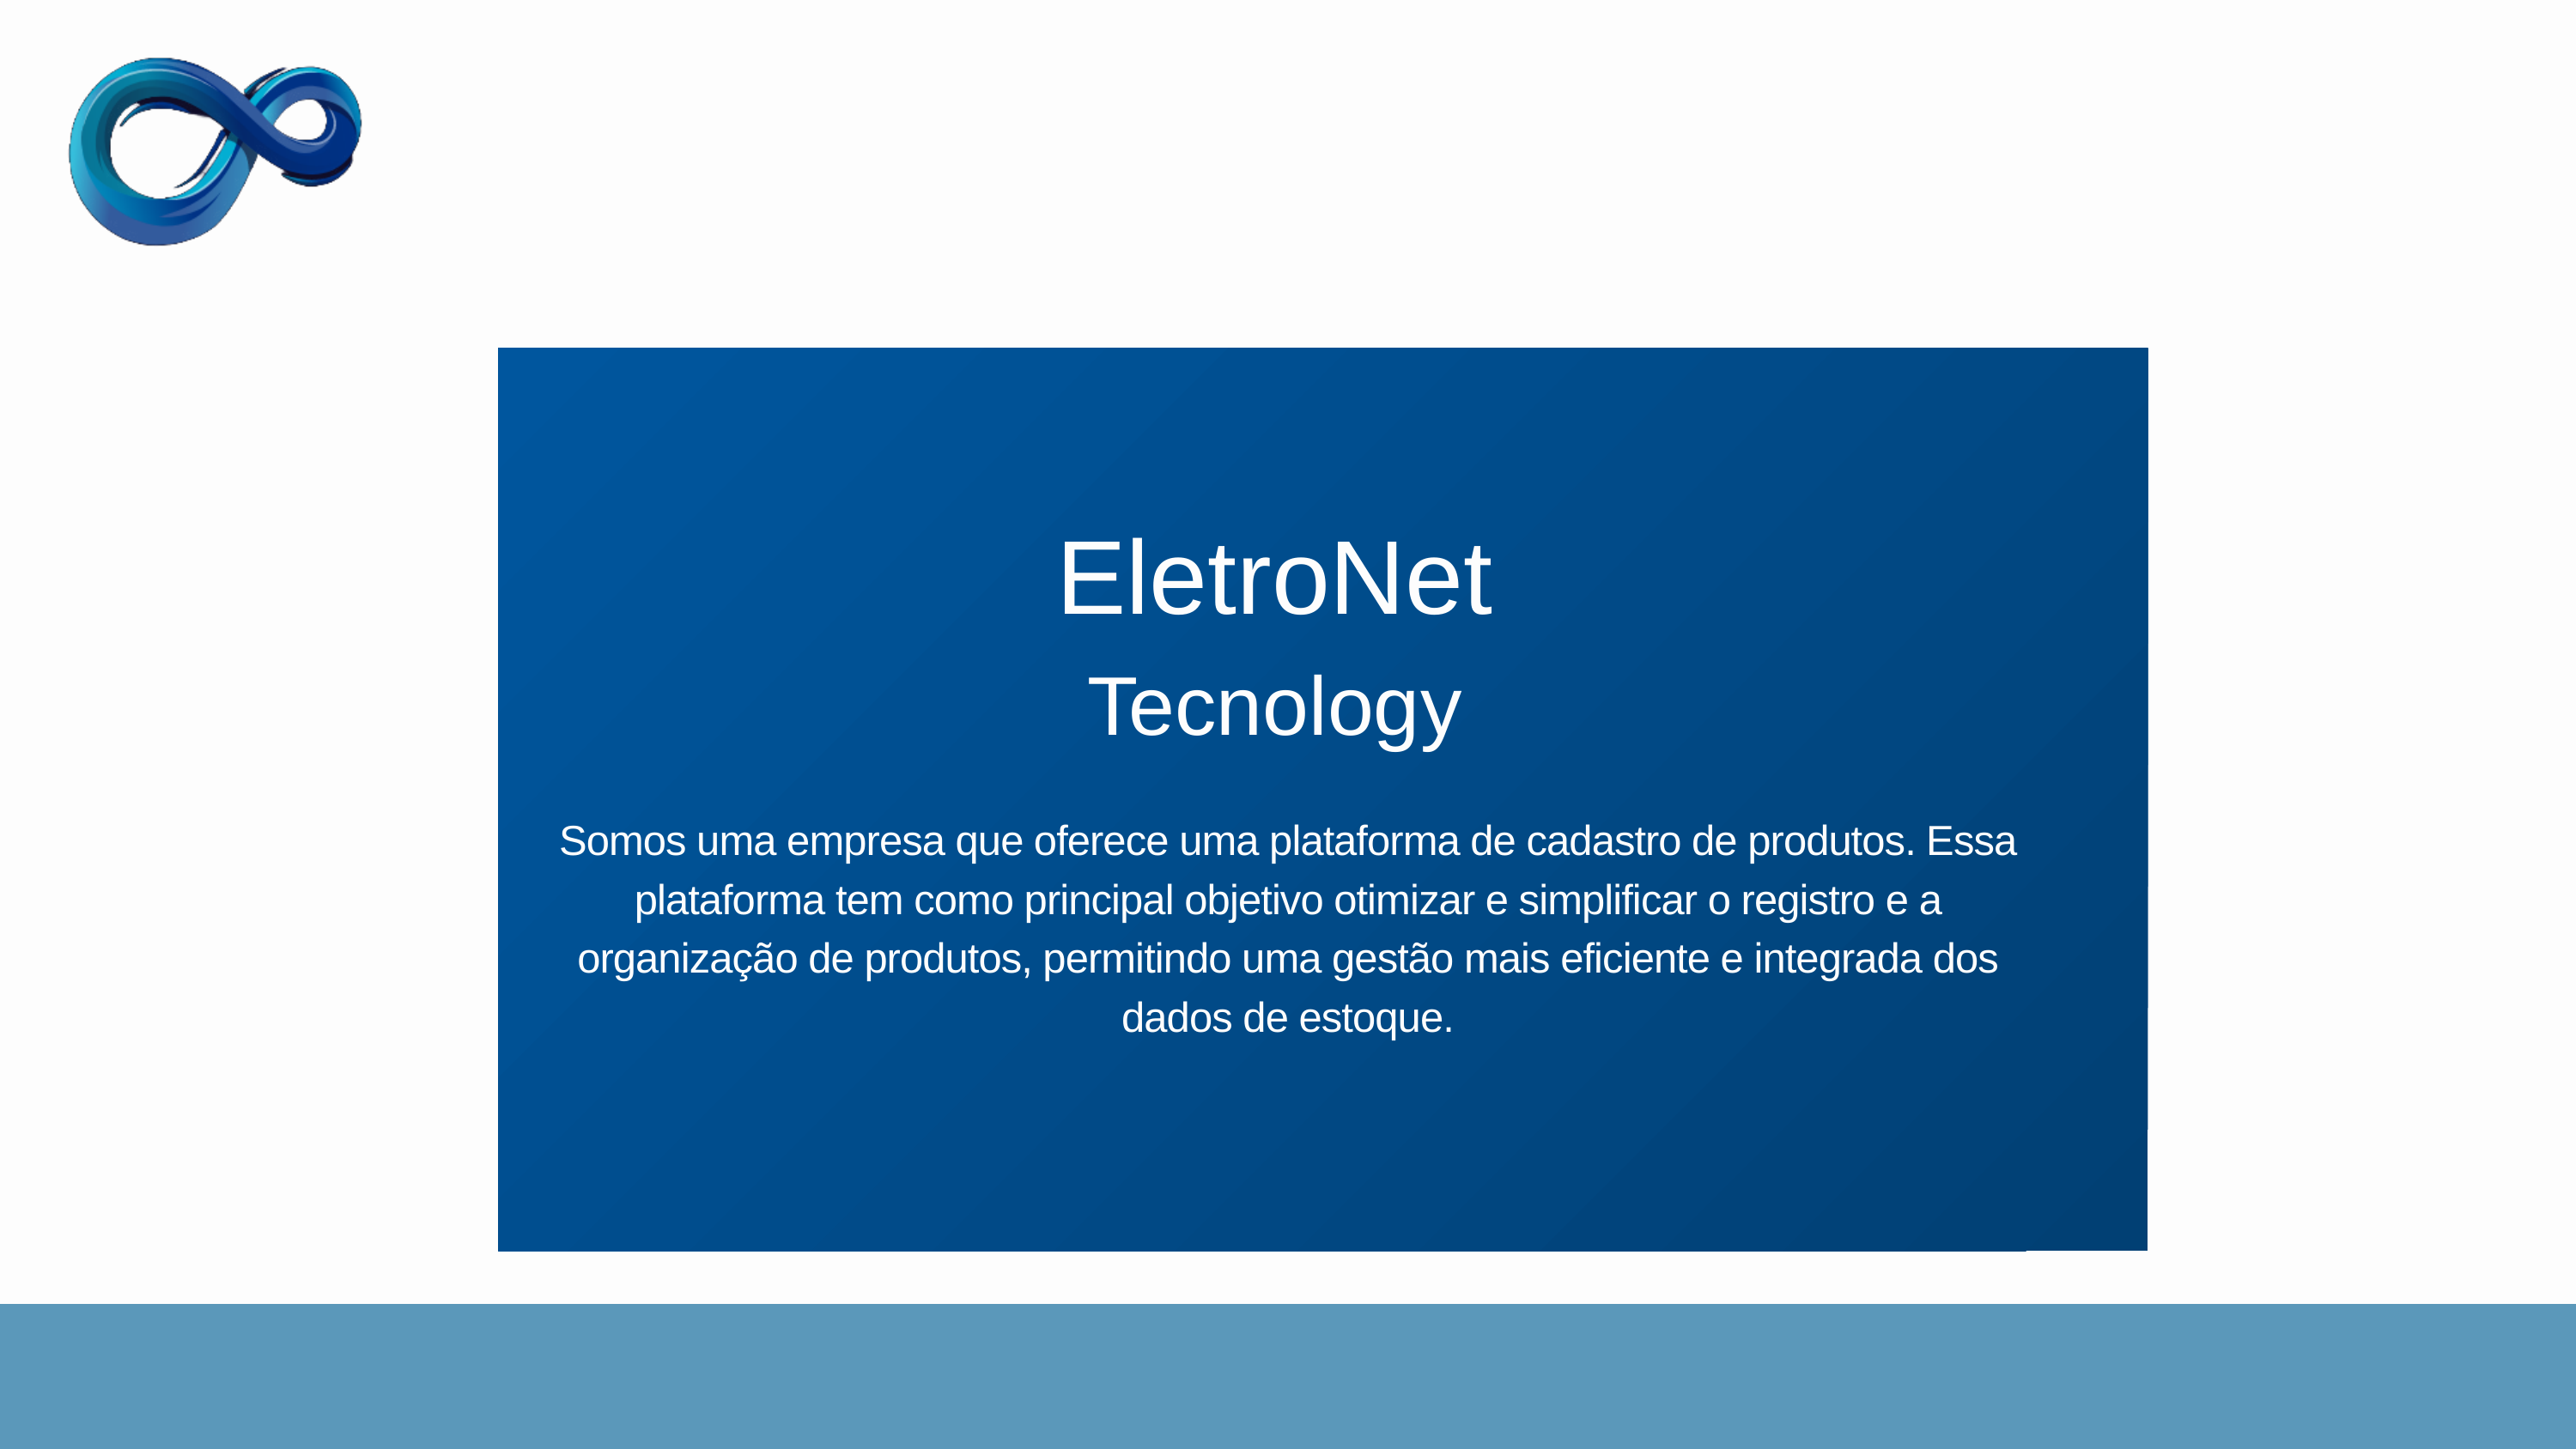

EletroNet
Tecnology
Somos uma empresa que oferece uma plataforma de cadastro de produtos. Essa plataforma tem como principal objetivo otimizar e simplificar o registro e a organização de produtos, permitindo uma gestão mais eficiente e integrada dos dados de estoque.